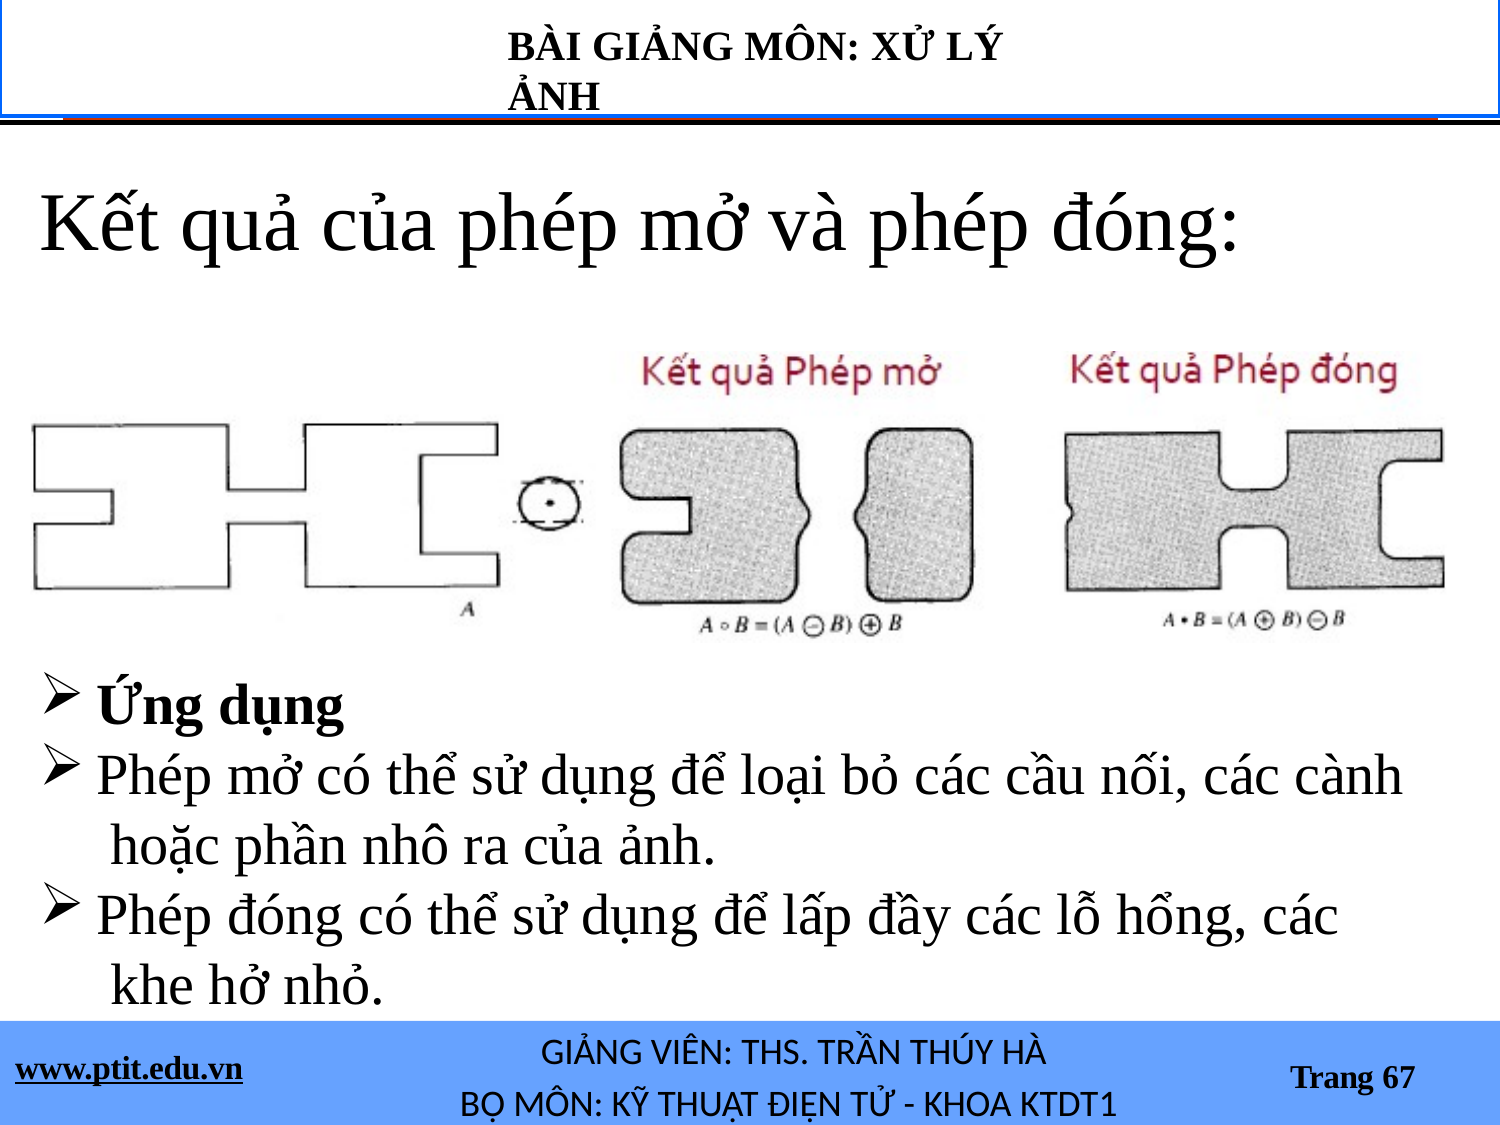

BÀI GIẢNG MÔN: XỬ LÝ ẢNH
# Kết quả của phép mở và phép đóng:

Ứng dụng
Phép mở có thể sử dụng để loại bỏ các cầu nối, các cành  hoặc phần nhô ra của ảnh.
Phép đóng có thể sử dụng để lấp đầy các lỗ hổng, các  khe hở nhỏ.

GIẢNG VIÊN: THS. TRẦN THÚY HÀ
BỘ MÔN: KỸ THUẬT ĐIỆN TỬ - KHOA KTDT1
www.ptit.edu.vn
Trang 67